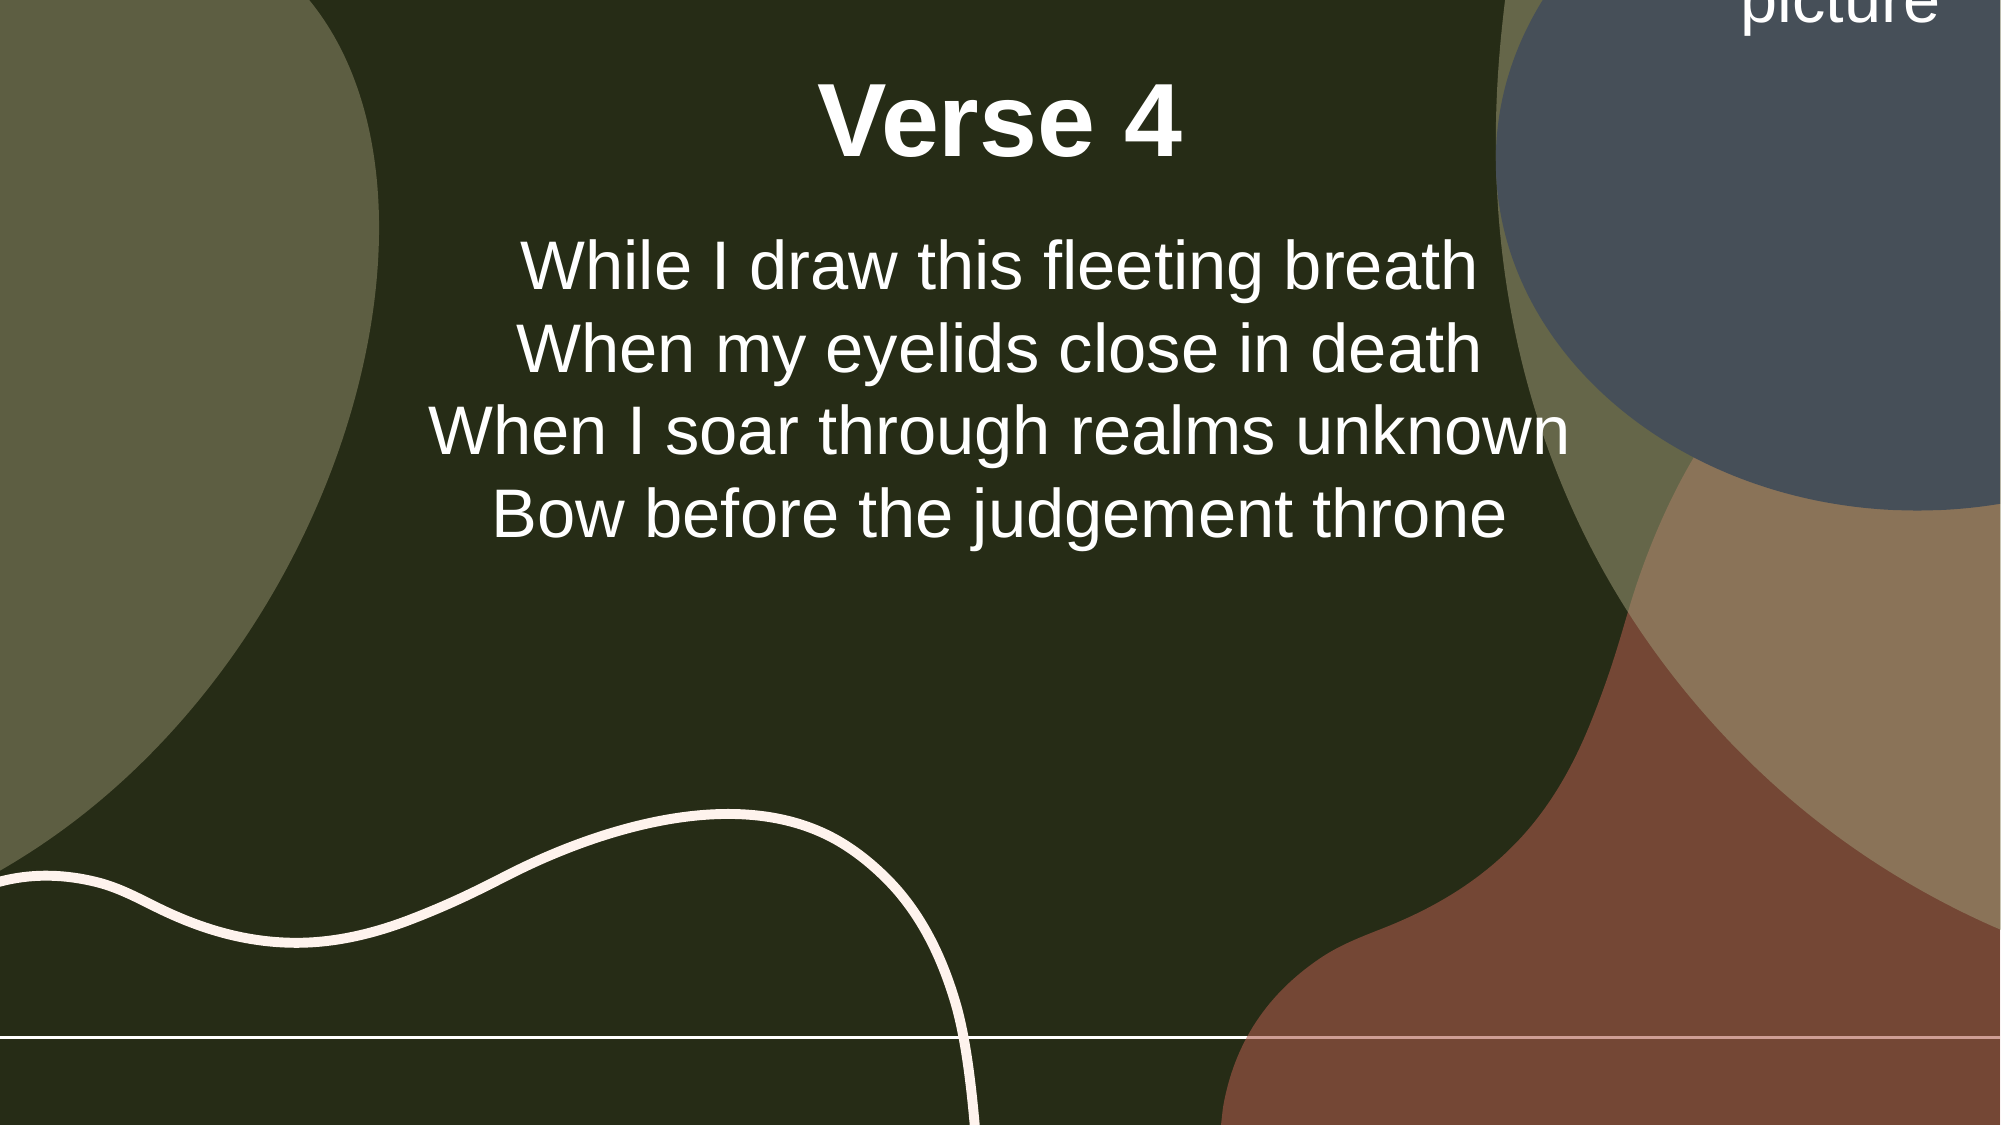

Verse 4
While I draw this fleeting breath
When my eyelids close in death
When I soar through realms unknown
Bow before the judgement throne